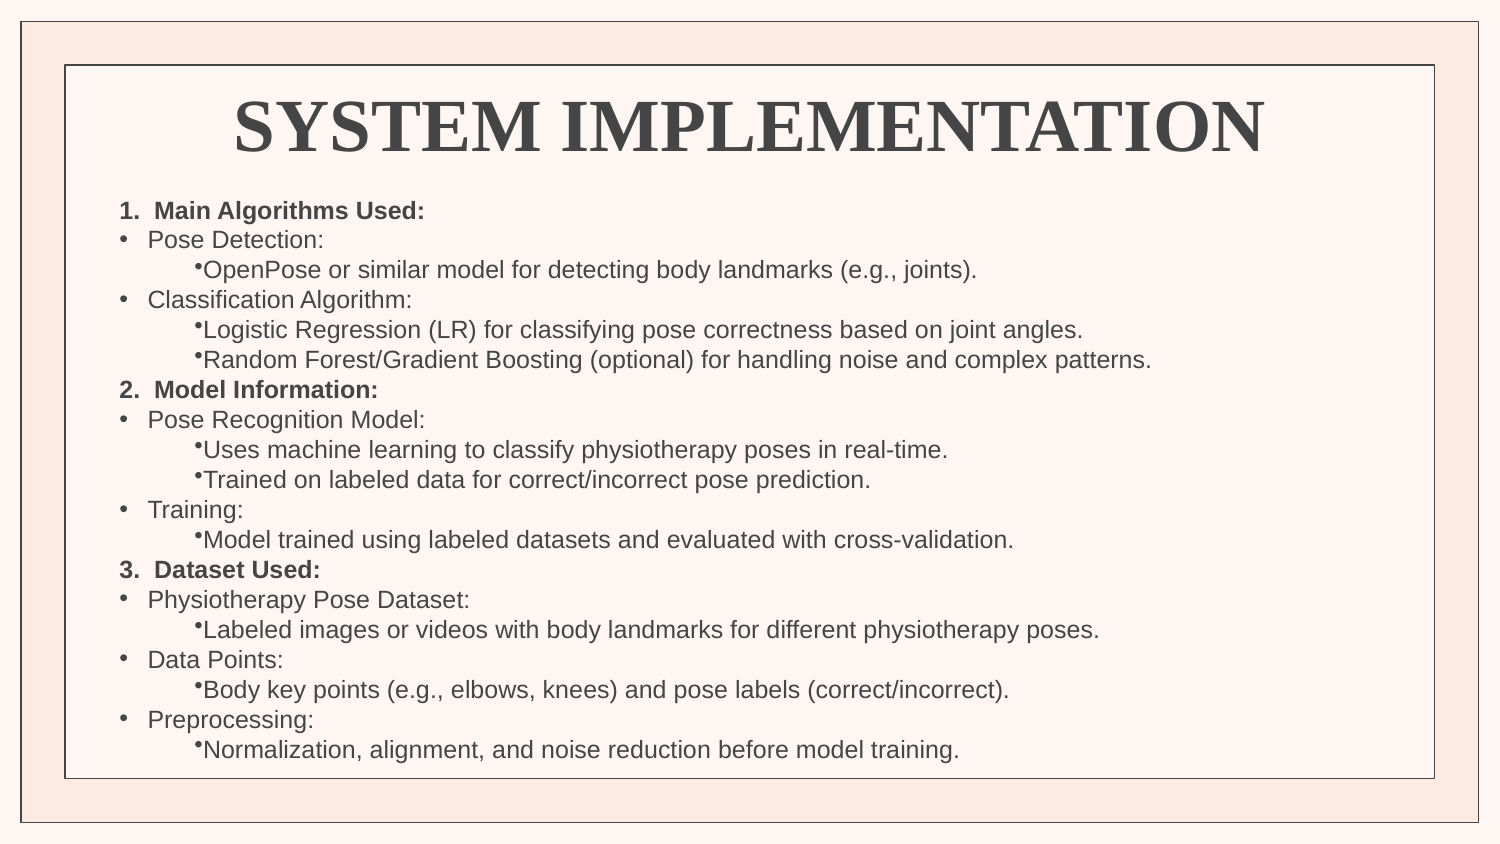

# SYSTEM IMPLEMENTATION
1.  Main Algorithms Used:
Pose Detection:
OpenPose or similar model for detecting body landmarks (e.g., joints).
Classification Algorithm:
Logistic Regression (LR) for classifying pose correctness based on joint angles.
Random Forest/Gradient Boosting (optional) for handling noise and complex patterns.
2.  Model Information:
Pose Recognition Model:
Uses machine learning to classify physiotherapy poses in real-time.
Trained on labeled data for correct/incorrect pose prediction.
Training:
Model trained using labeled datasets and evaluated with cross-validation.
3.  Dataset Used:
Physiotherapy Pose Dataset:
Labeled images or videos with body landmarks for different physiotherapy poses.
Data Points:
Body key points (e.g., elbows, knees) and pose labels (correct/incorrect).
Preprocessing:
Normalization, alignment, and noise reduction before model training.

ㅤㅤㅤ